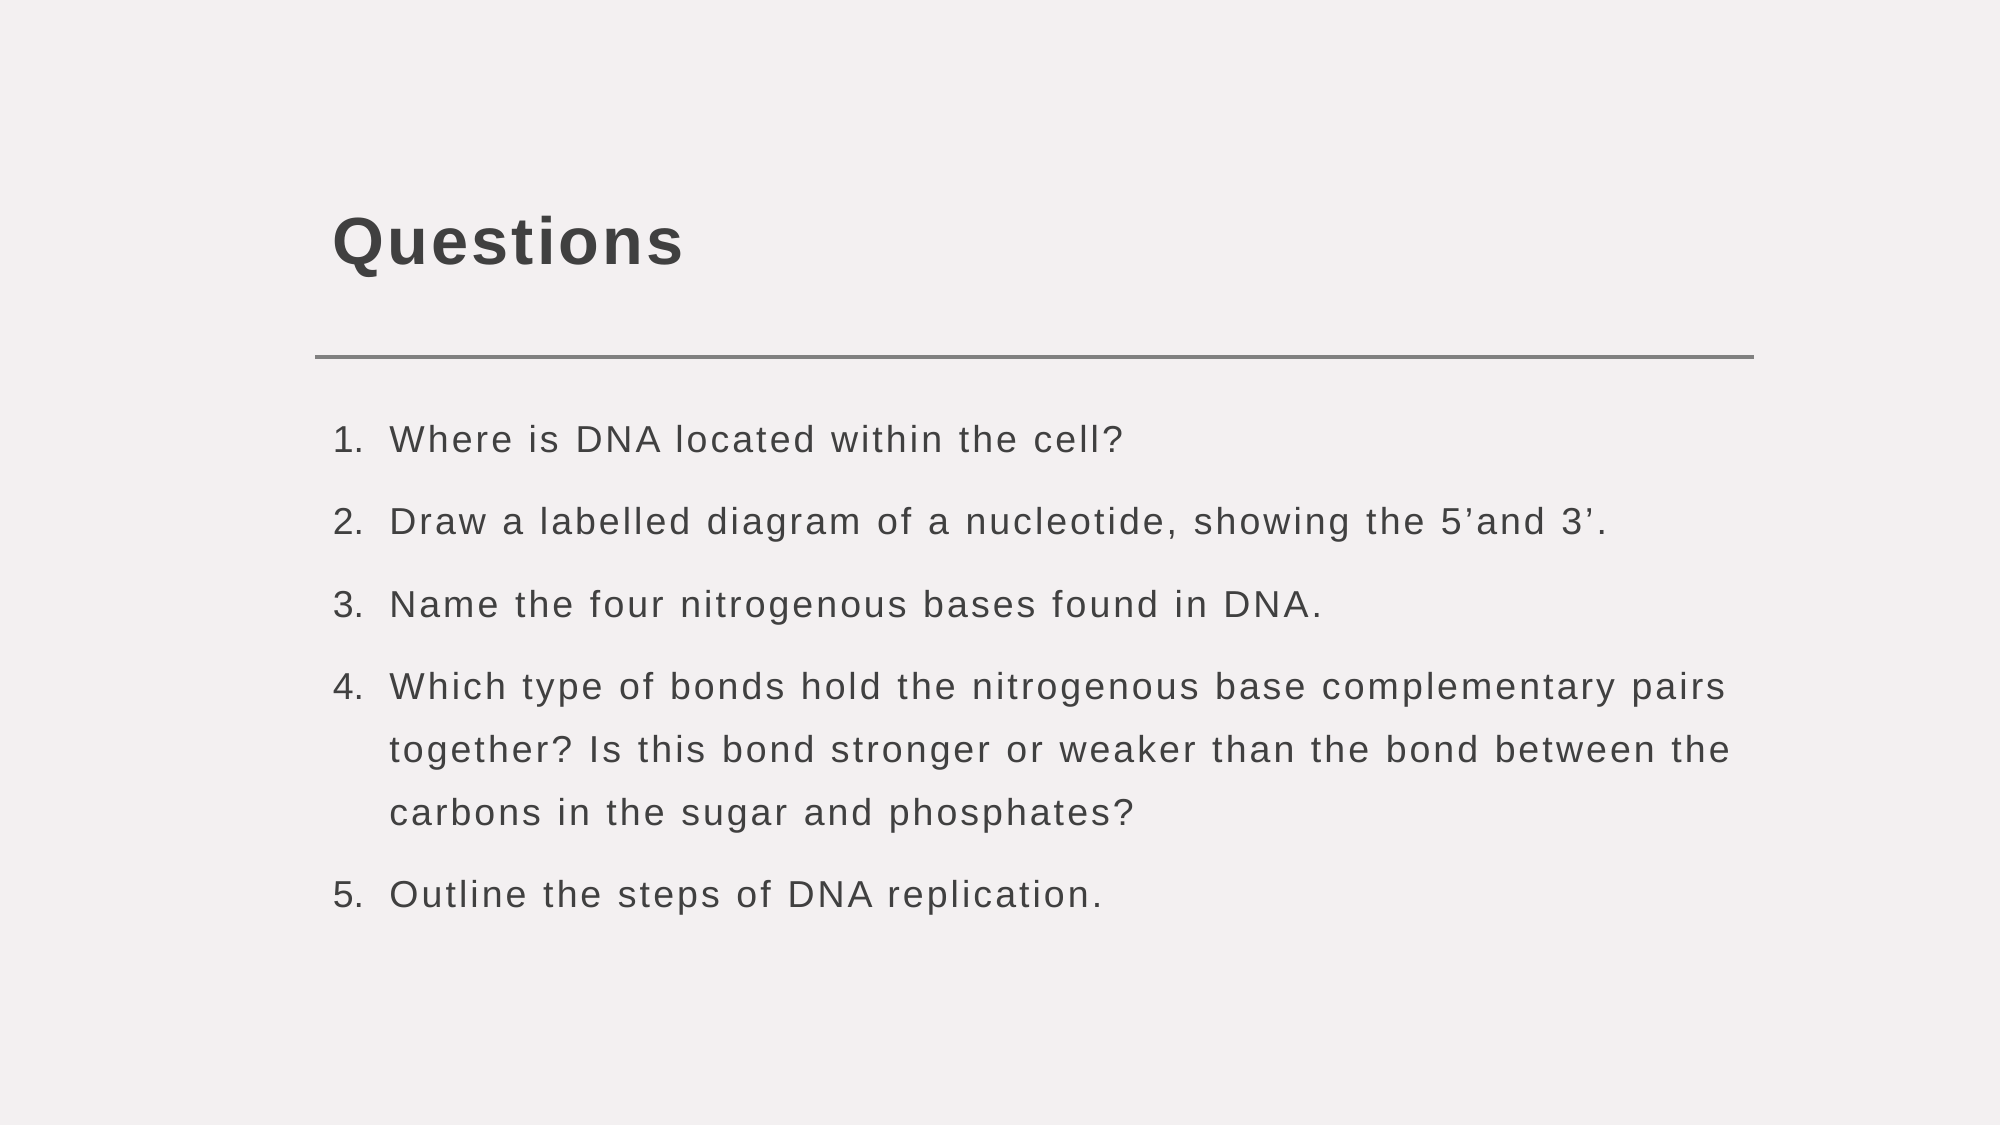

# Questions
Where is DNA located within the cell?
Draw a labelled diagram of a nucleotide, showing the 5’and 3’.
Name the four nitrogenous bases found in DNA.
Which type of bonds hold the nitrogenous base complementary pairs together? Is this bond stronger or weaker than the bond between the carbons in the sugar and phosphates?
Outline the steps of DNA replication.